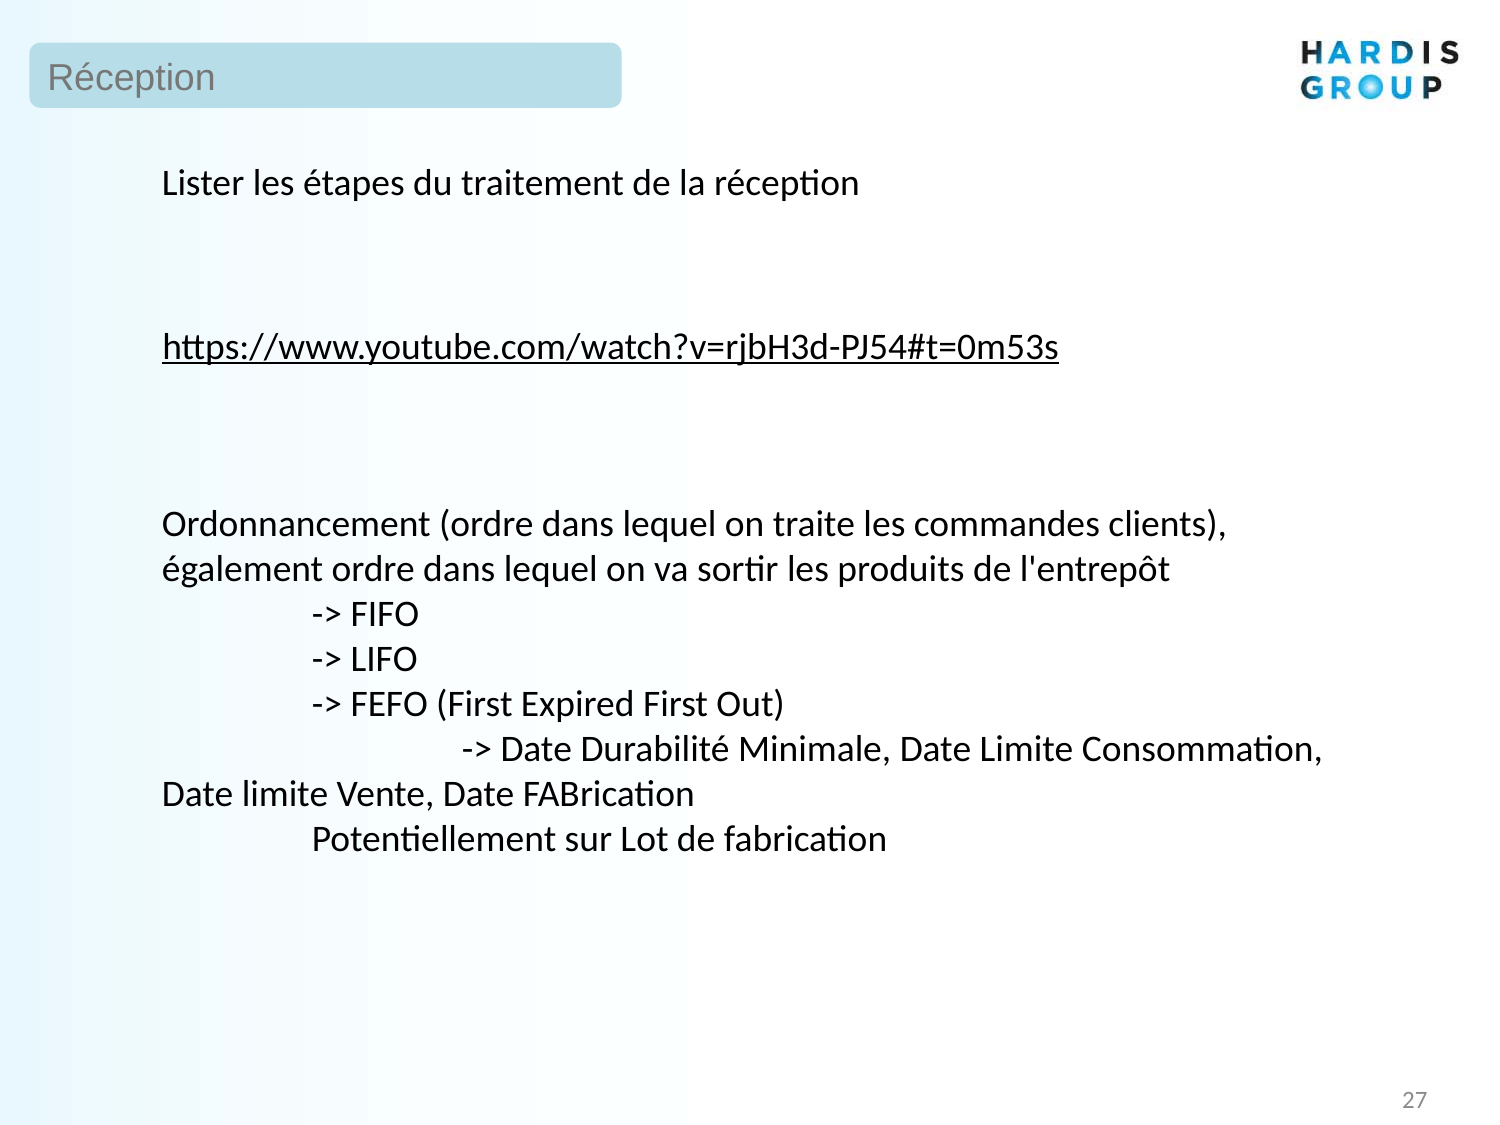

Réception
Lister les étapes du traitement de la réception
https://www.youtube.com/watch?v=rjbH3d-PJ54#t=0m53s
Ordonnancement (ordre dans lequel on traite les commandes clients), également ordre dans lequel on va sortir les produits de l'entrepôt
	-> FIFO
	-> LIFO
	-> FEFO (First Expired First Out)
		-> Date Durabilité Minimale, Date Limite Consommation, Date limite Vente, Date FABrication
	Potentiellement sur Lot de fabrication

27